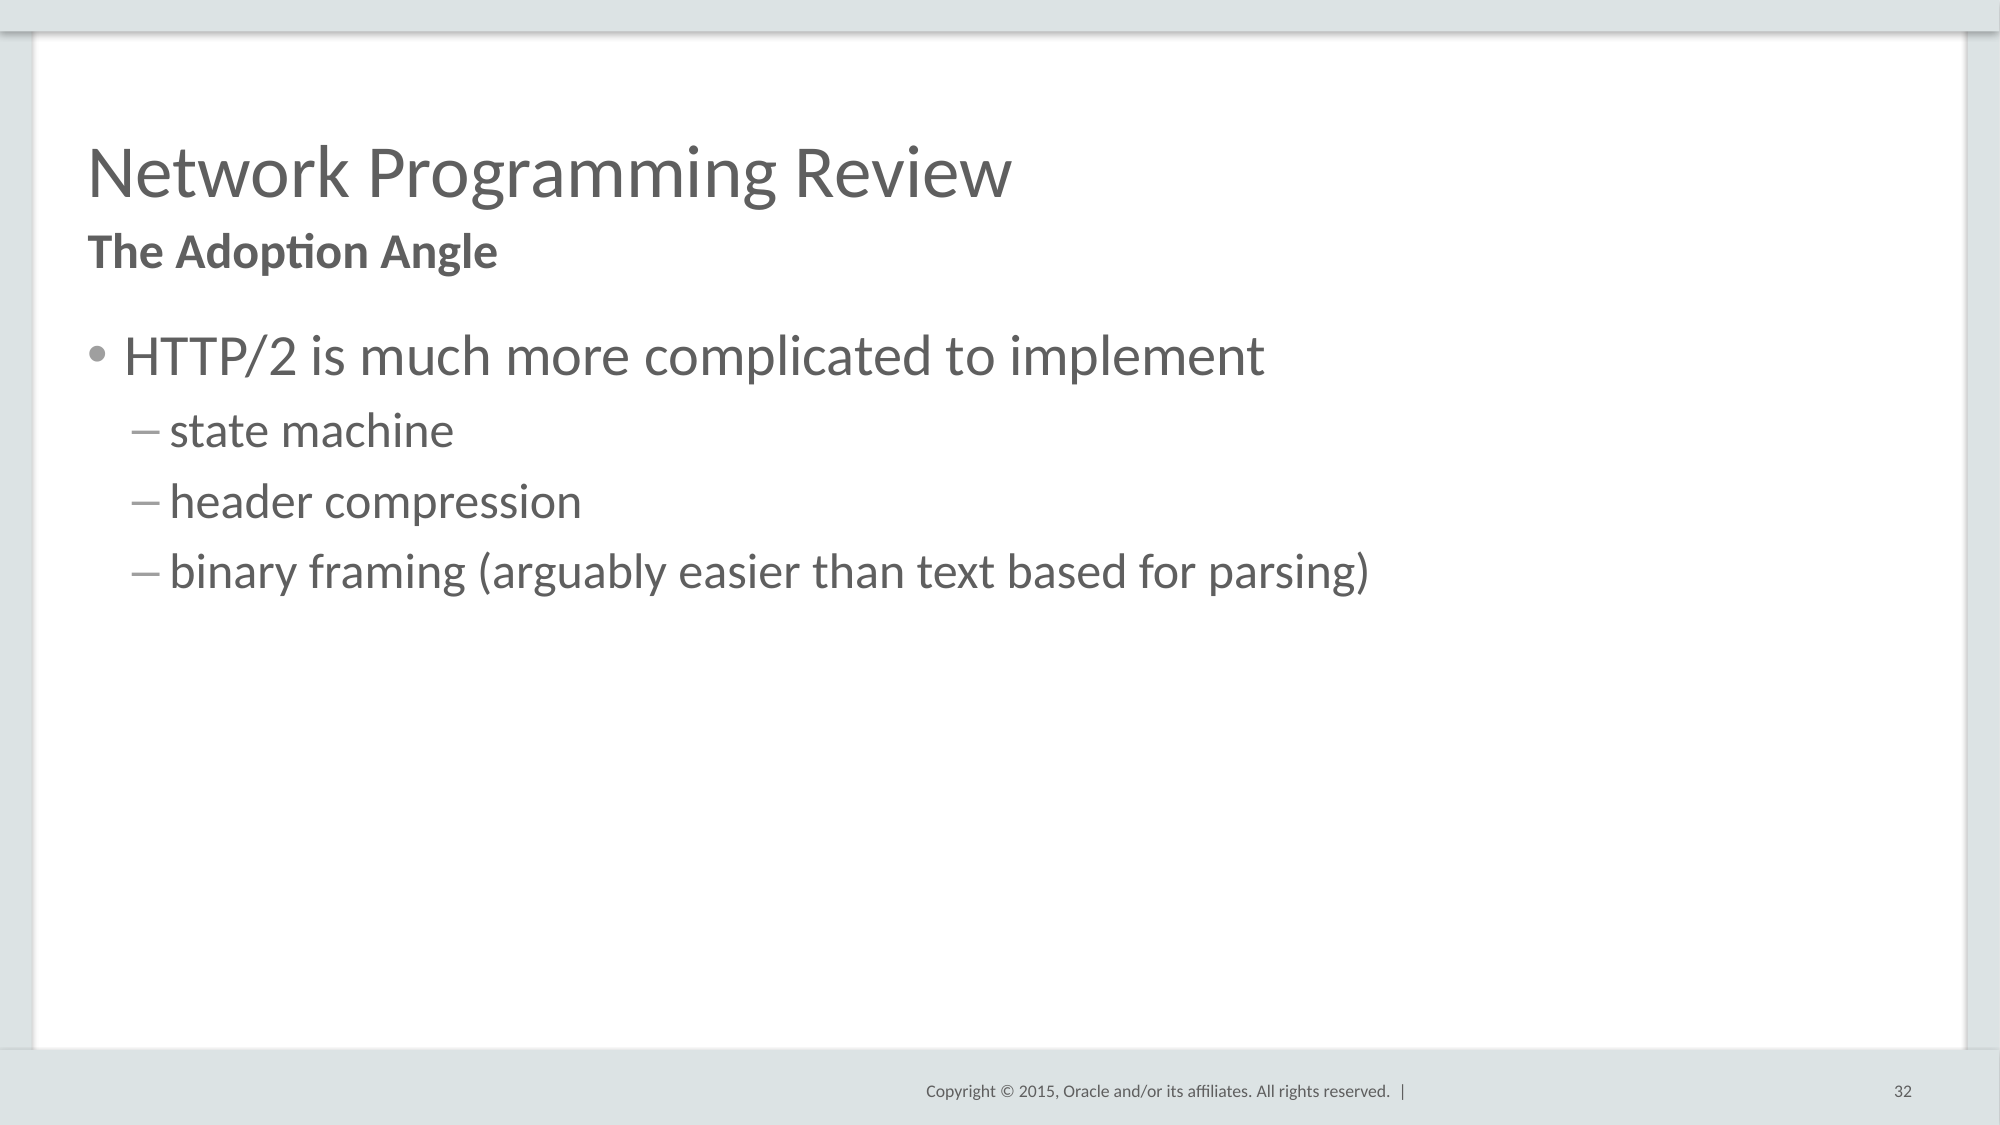

# Network Programming Review
The Adoption Angle
HTTP/2 is much more complicated to implement
state machine
header compression
binary framing (arguably easier than text based for parsing)
32